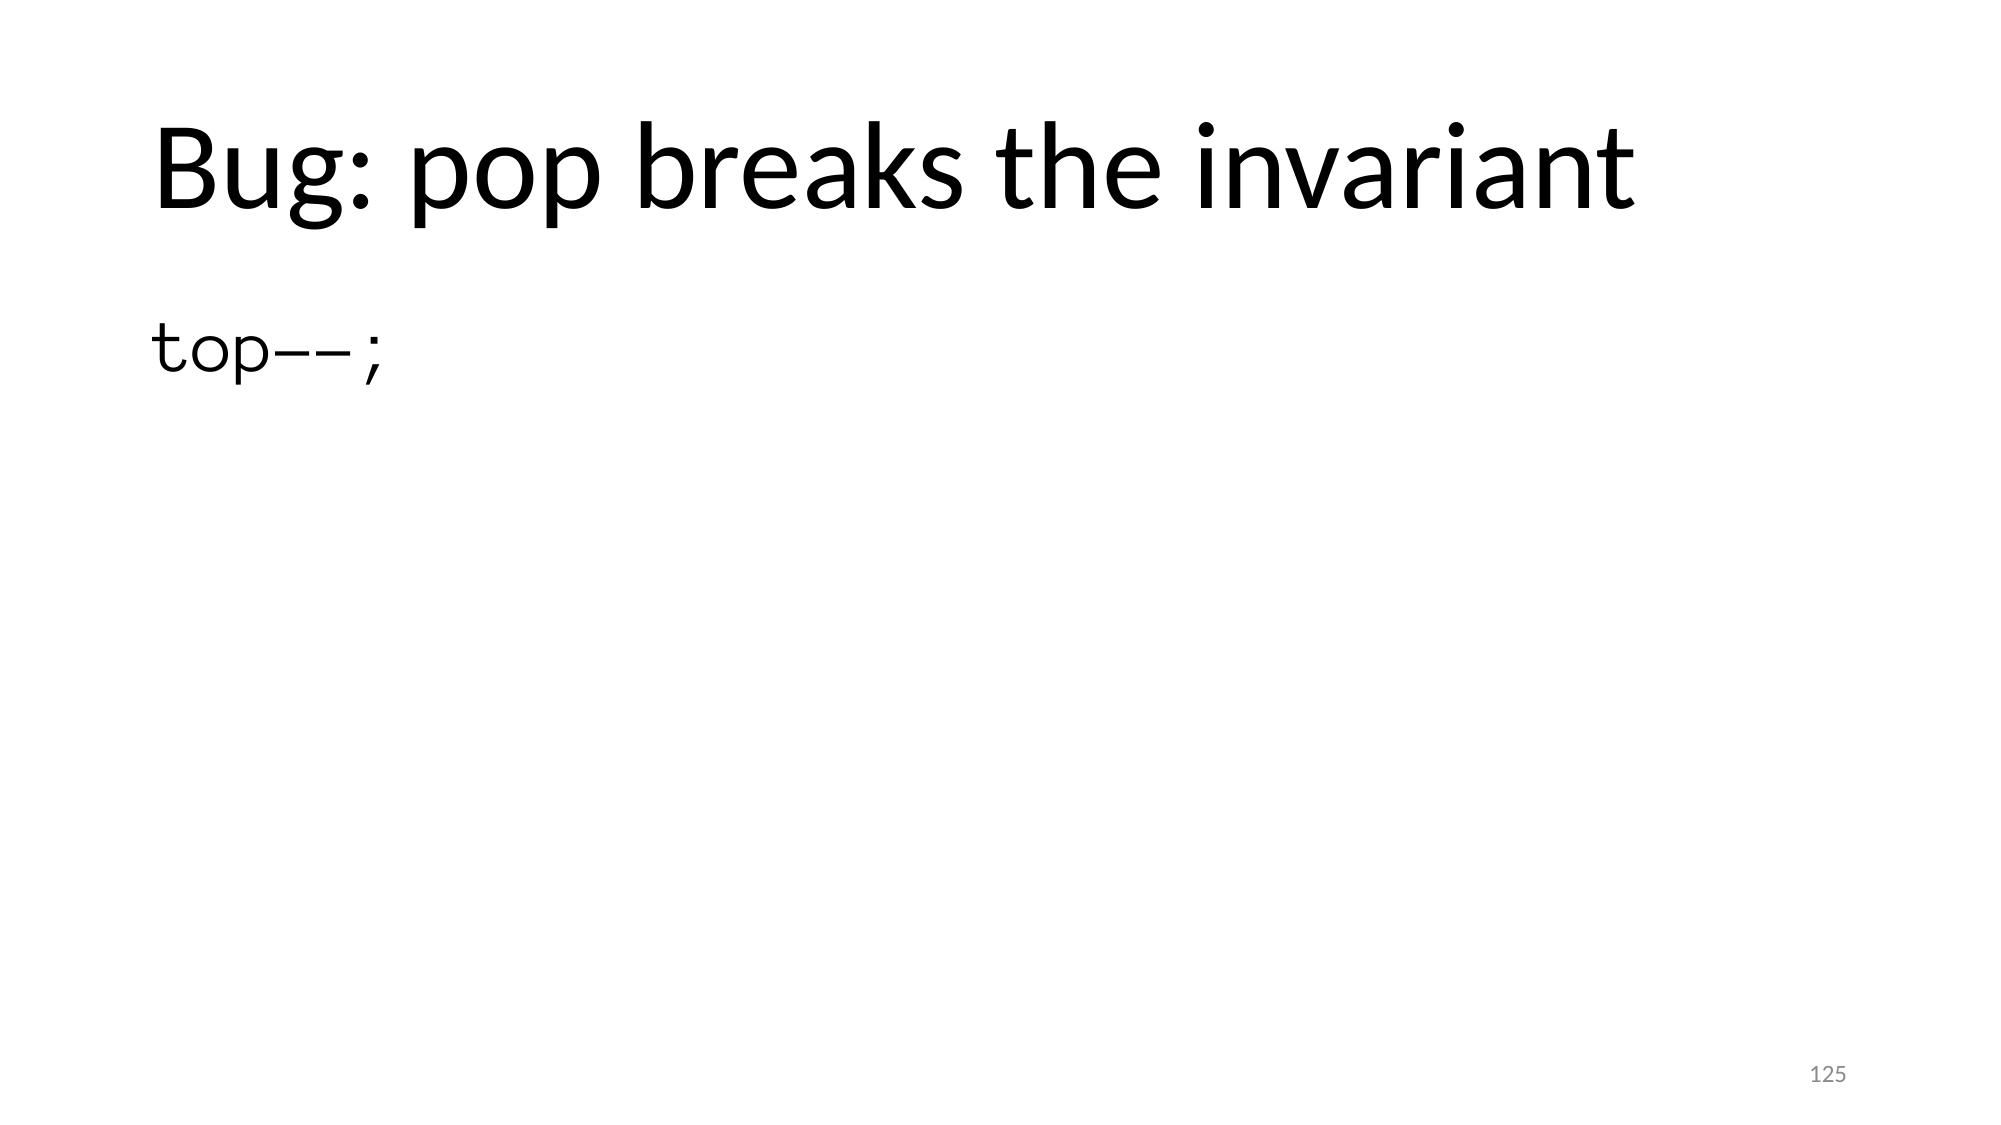

# Bug: pop breaks the invariant
top--;
125